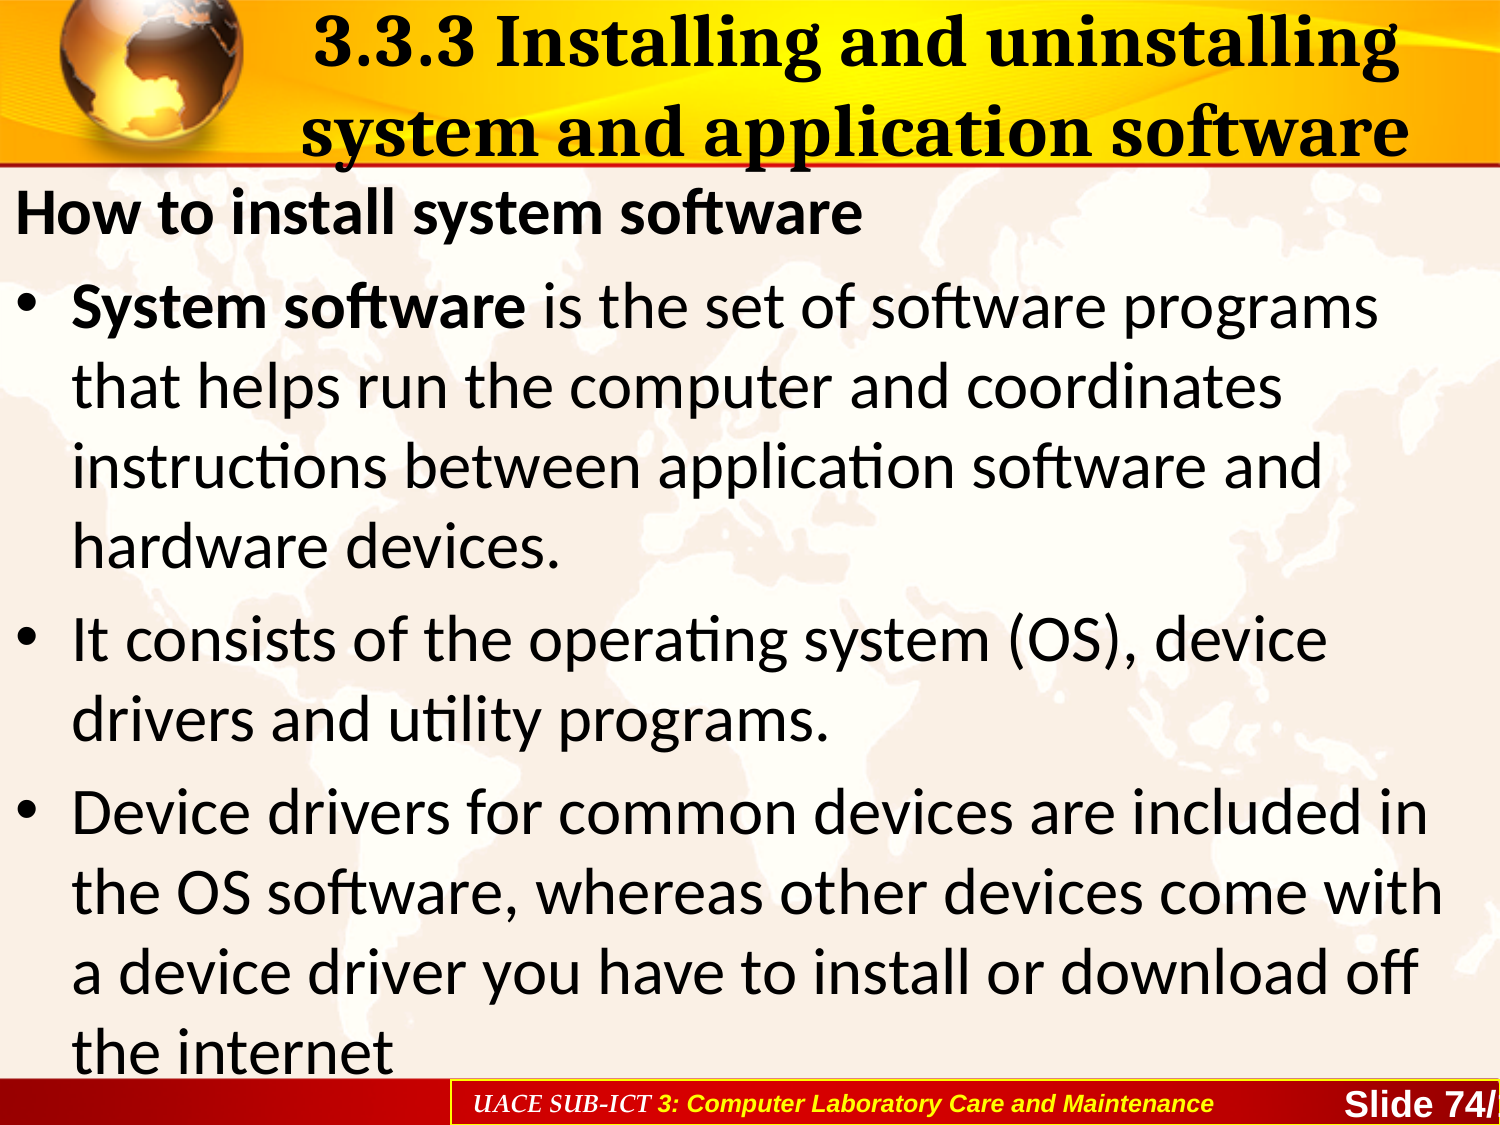

# 3.3.3 Installing and uninstalling system and application software
How to install system software
System software is the set of software programs that helps run the computer and coordinates instructions between application software and hardware devices.
It consists of the operating system (OS), device drivers and utility programs.
Device drivers for common devices are included in the OS software, whereas other devices come with a device driver you have to install or download off the internet